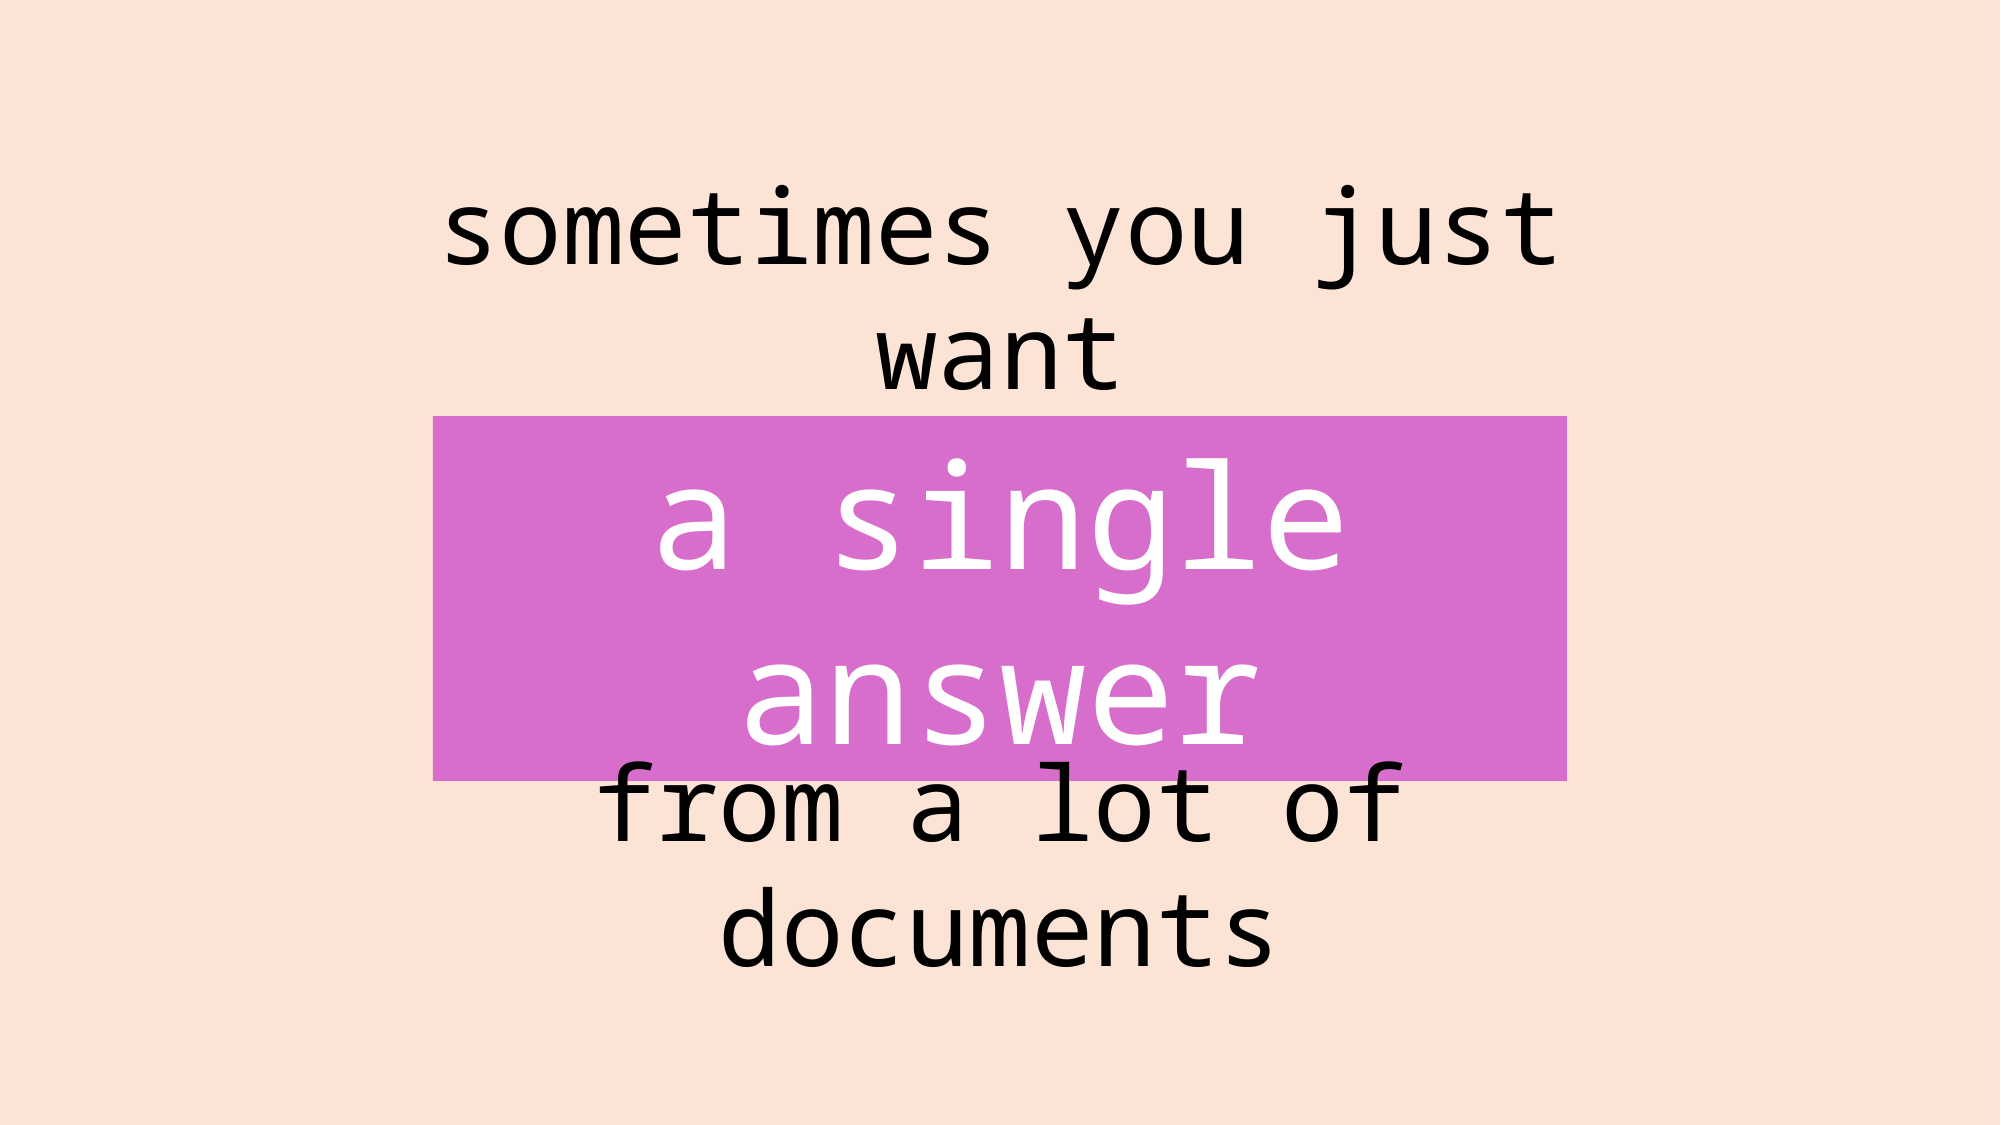

sometimes you just want
a single answer
from a lot of documents